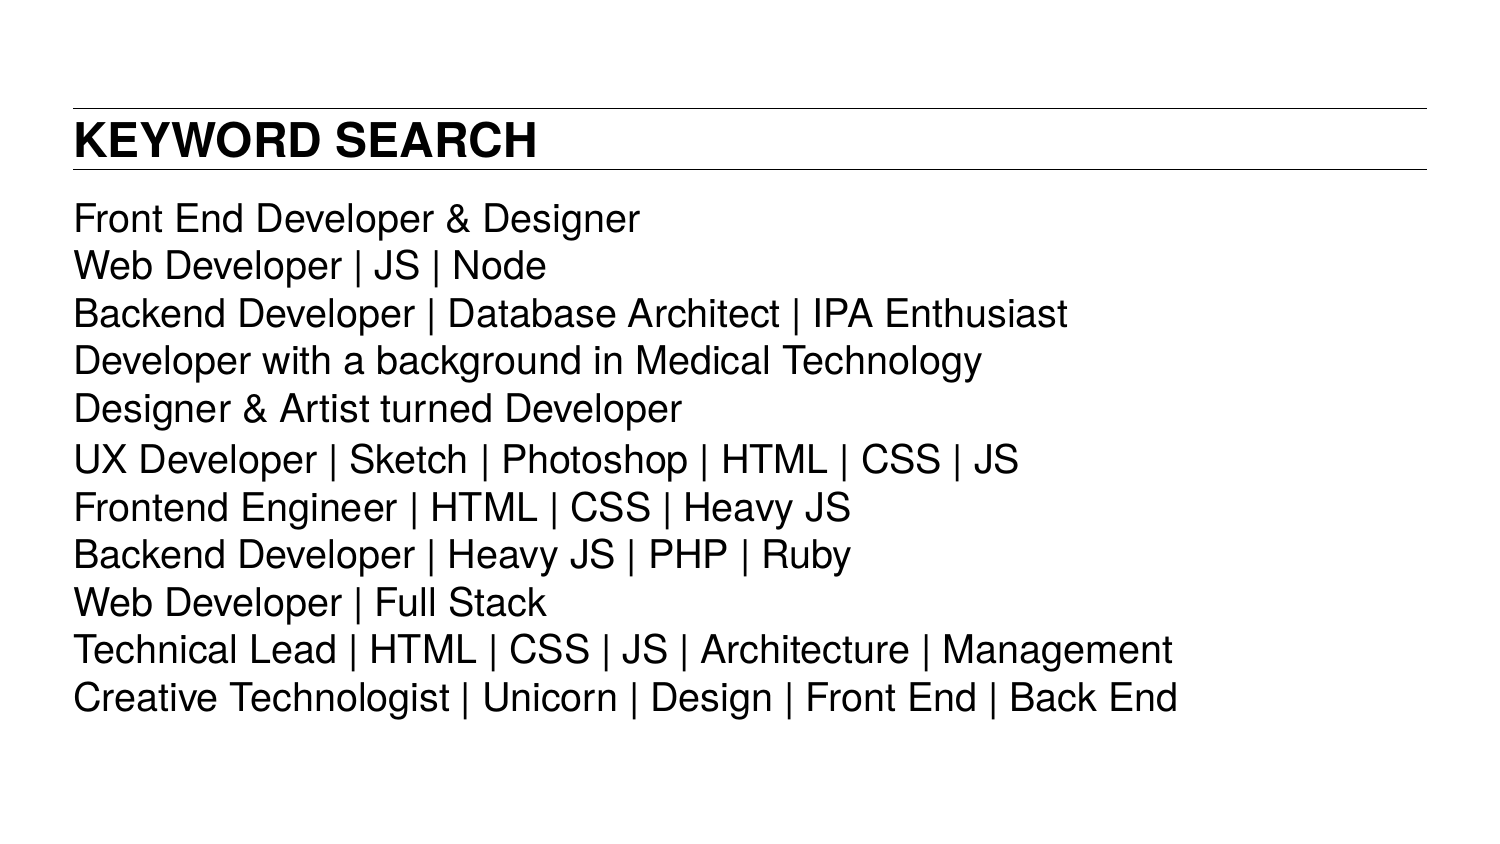

KEYWORD SEARCH
Front End Developer & Designer
Web Developer | JS | Node
Backend Developer | Database Architect | IPA Enthusiast
Developer with a background in Medical Technology
Designer & Artist turned Developer
UX Developer | Sketch | Photoshop | HTML | CSS | JS
Frontend Engineer | HTML | CSS | Heavy JS
Backend Developer | Heavy JS | PHP | Ruby
Web Developer | Full Stack
Technical Lead | HTML | CSS | JS | Architecture | Management
Creative Technologist | Unicorn | Design | Front End | Back End